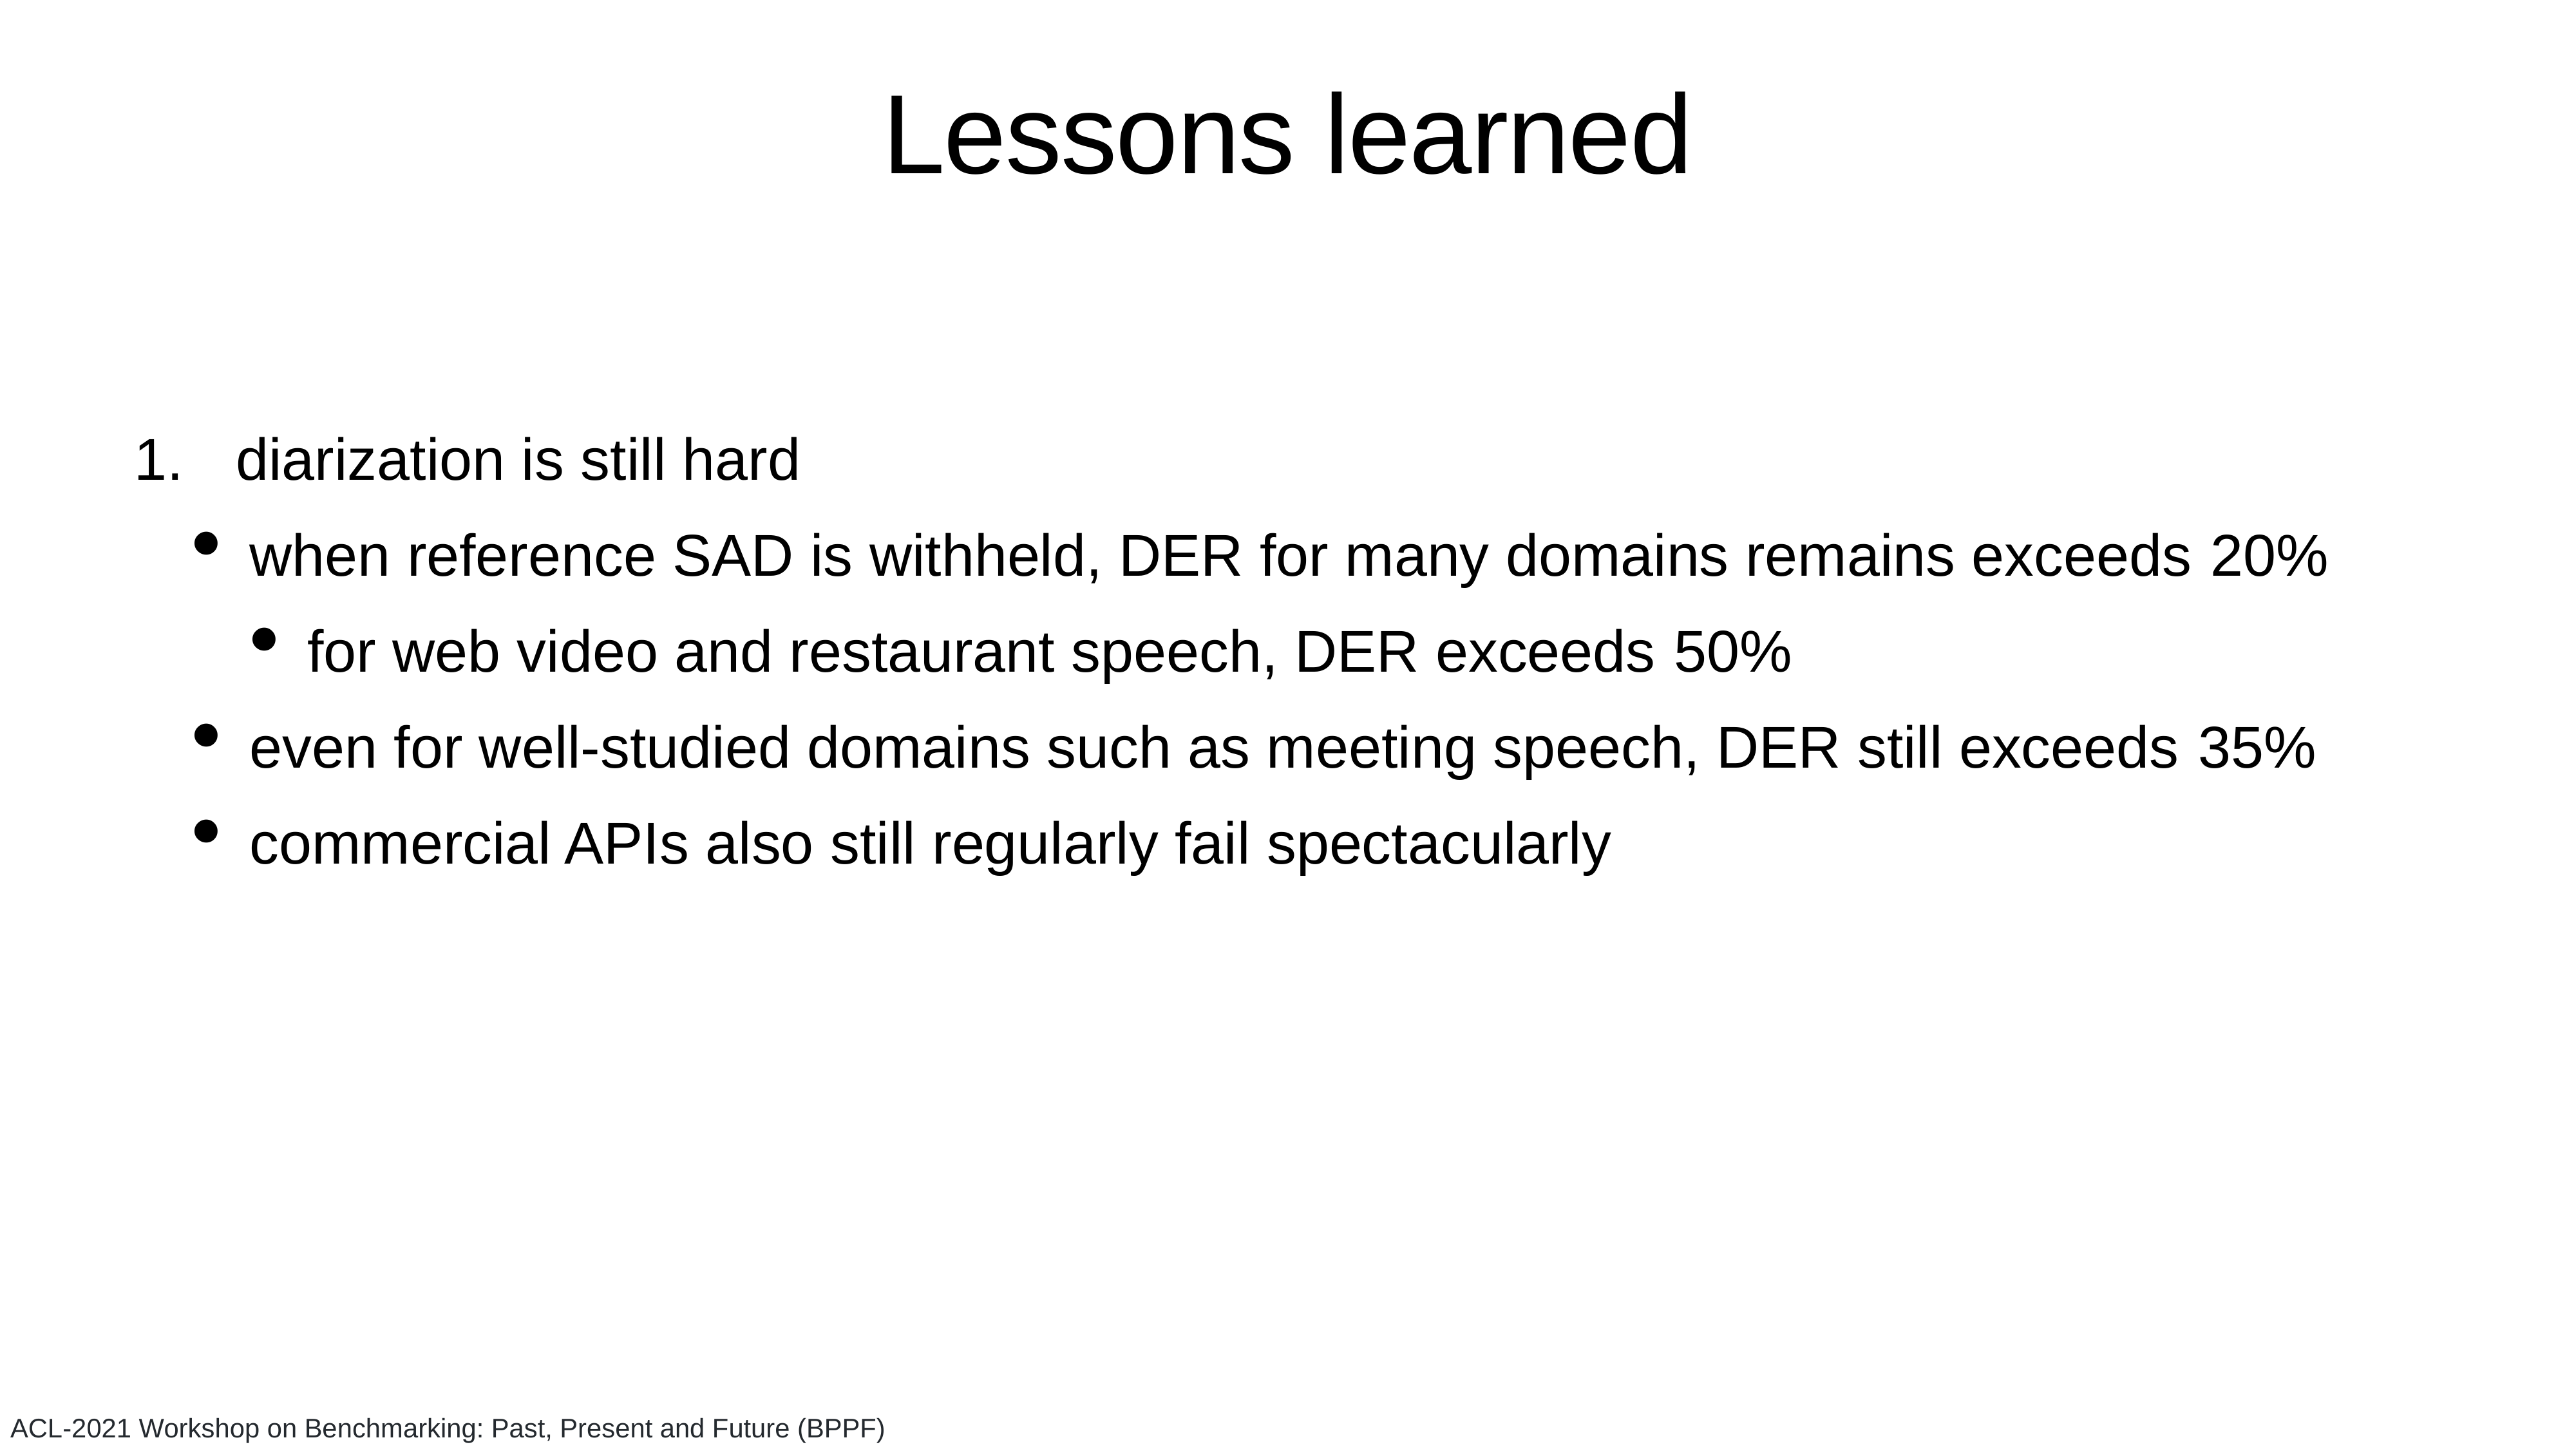

# Lessons learned
diarization is still hard
when reference SAD is withheld, DER for many domains remains exceeds 20%
for web video and restaurant speech, DER exceeds 50%
even for well-studied domains such as meeting speech, DER still exceeds 35%
commercial APIs also still regularly fail spectacularly